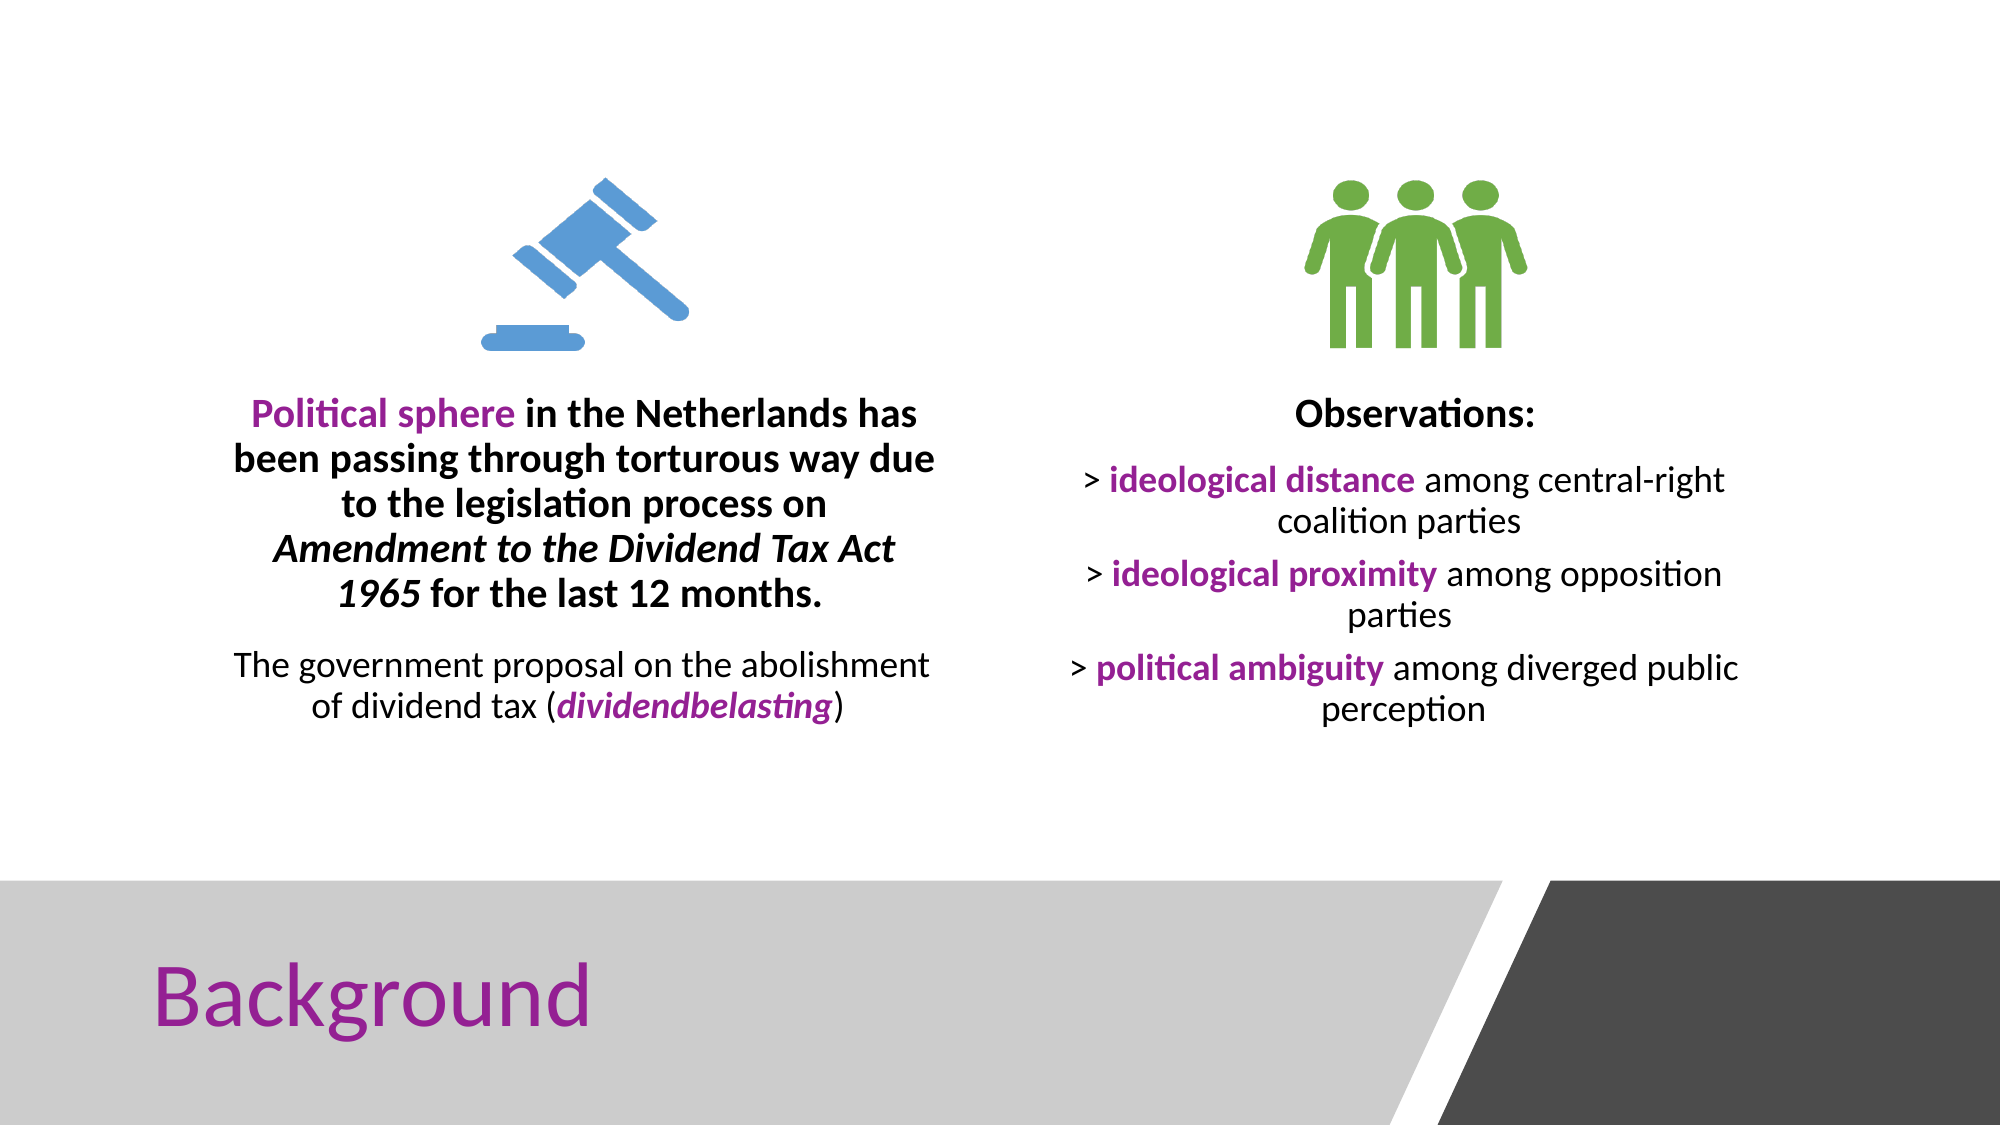

Political sphere in the Netherlands has been passing through torturous way due to the legislation process on Amendment to the Dividend Tax Act 1965 for the last 12 months.
The government proposal on the abolishment of dividend tax (dividendbelasting)
Observations:
> ideological distance among central-right coalition parties
> ideological proximity among opposition parties
> political ambiguity among diverged public perception

# Background